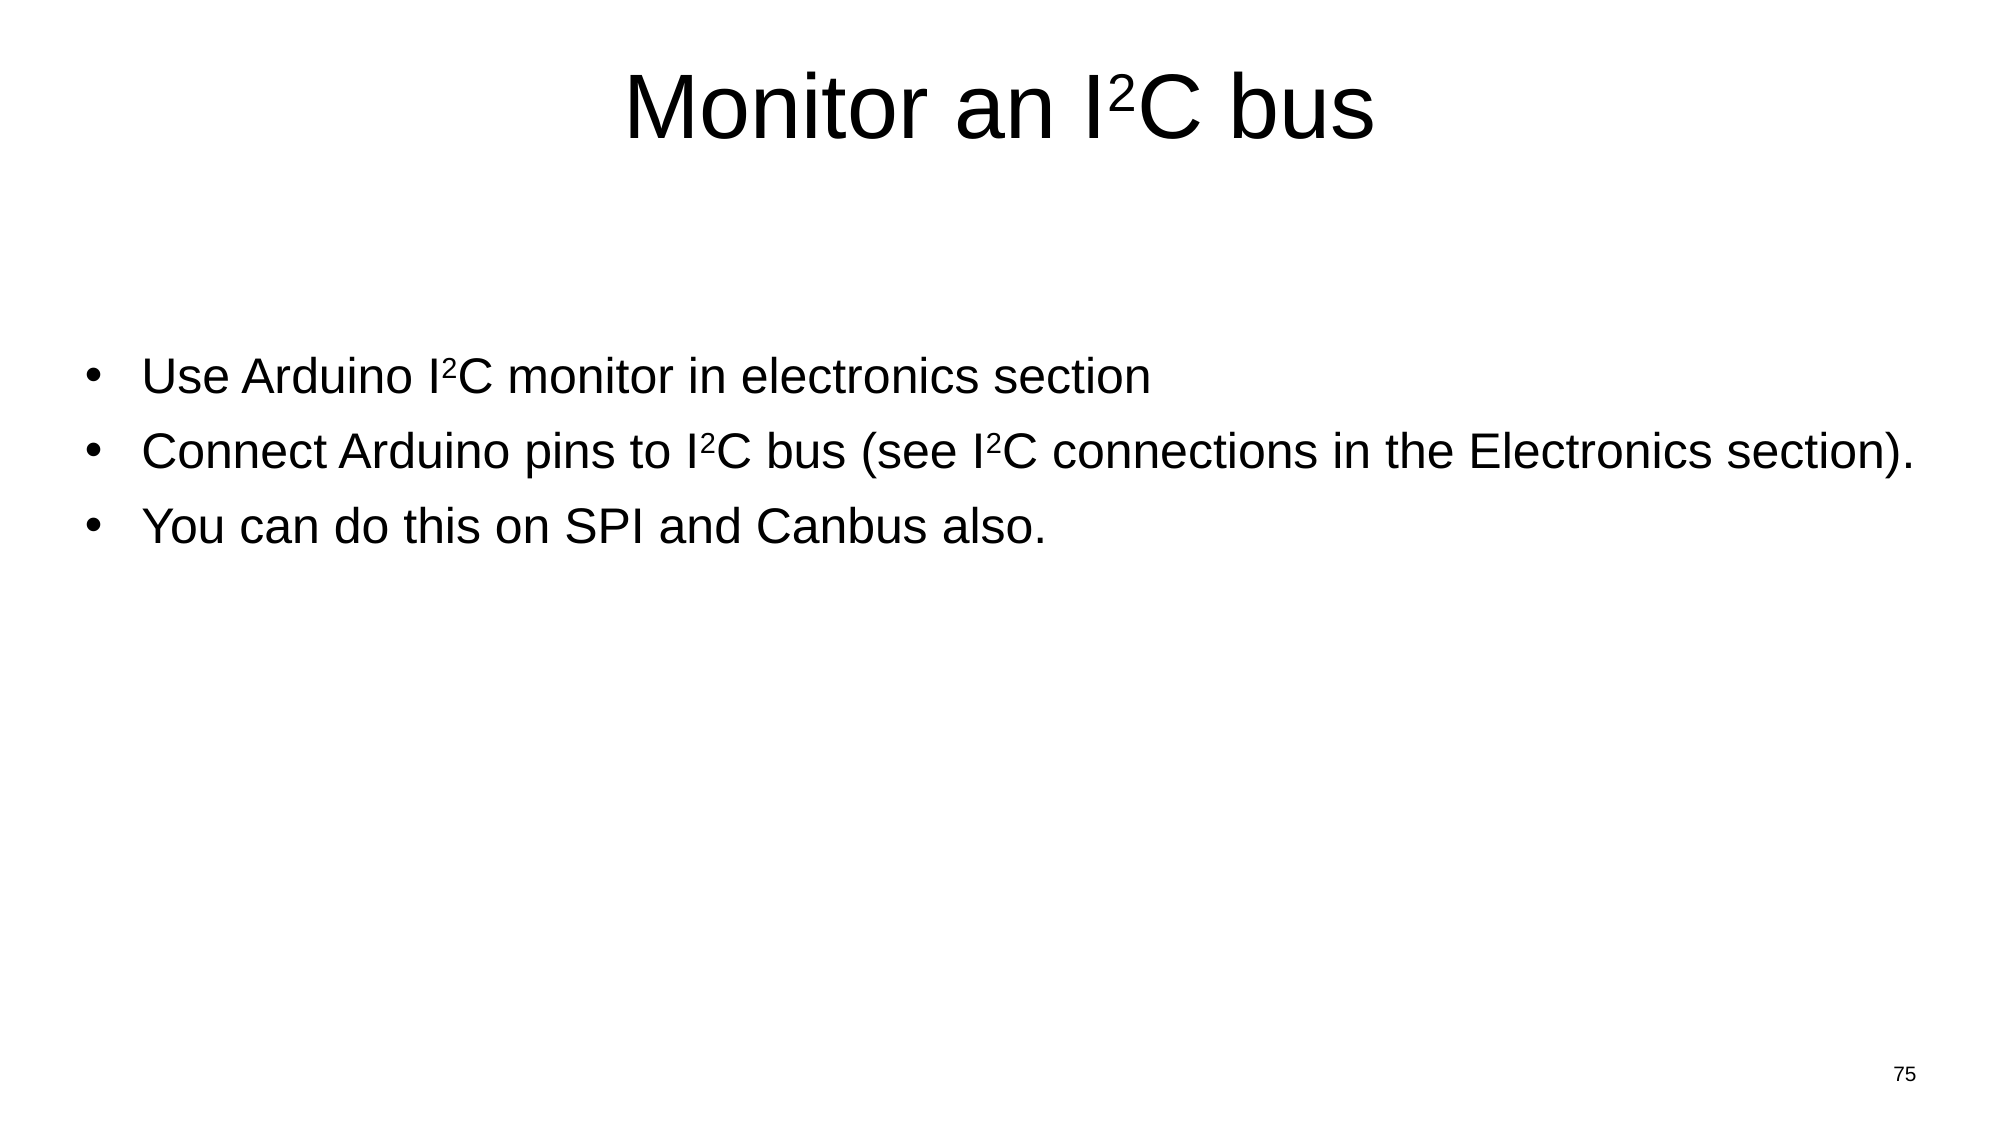

# Monitor an I2C bus
Use Arduino I2C monitor in electronics section
Connect Arduino pins to I2C bus (see I2C connections in the Electronics section).
You can do this on SPI and Canbus also.
75